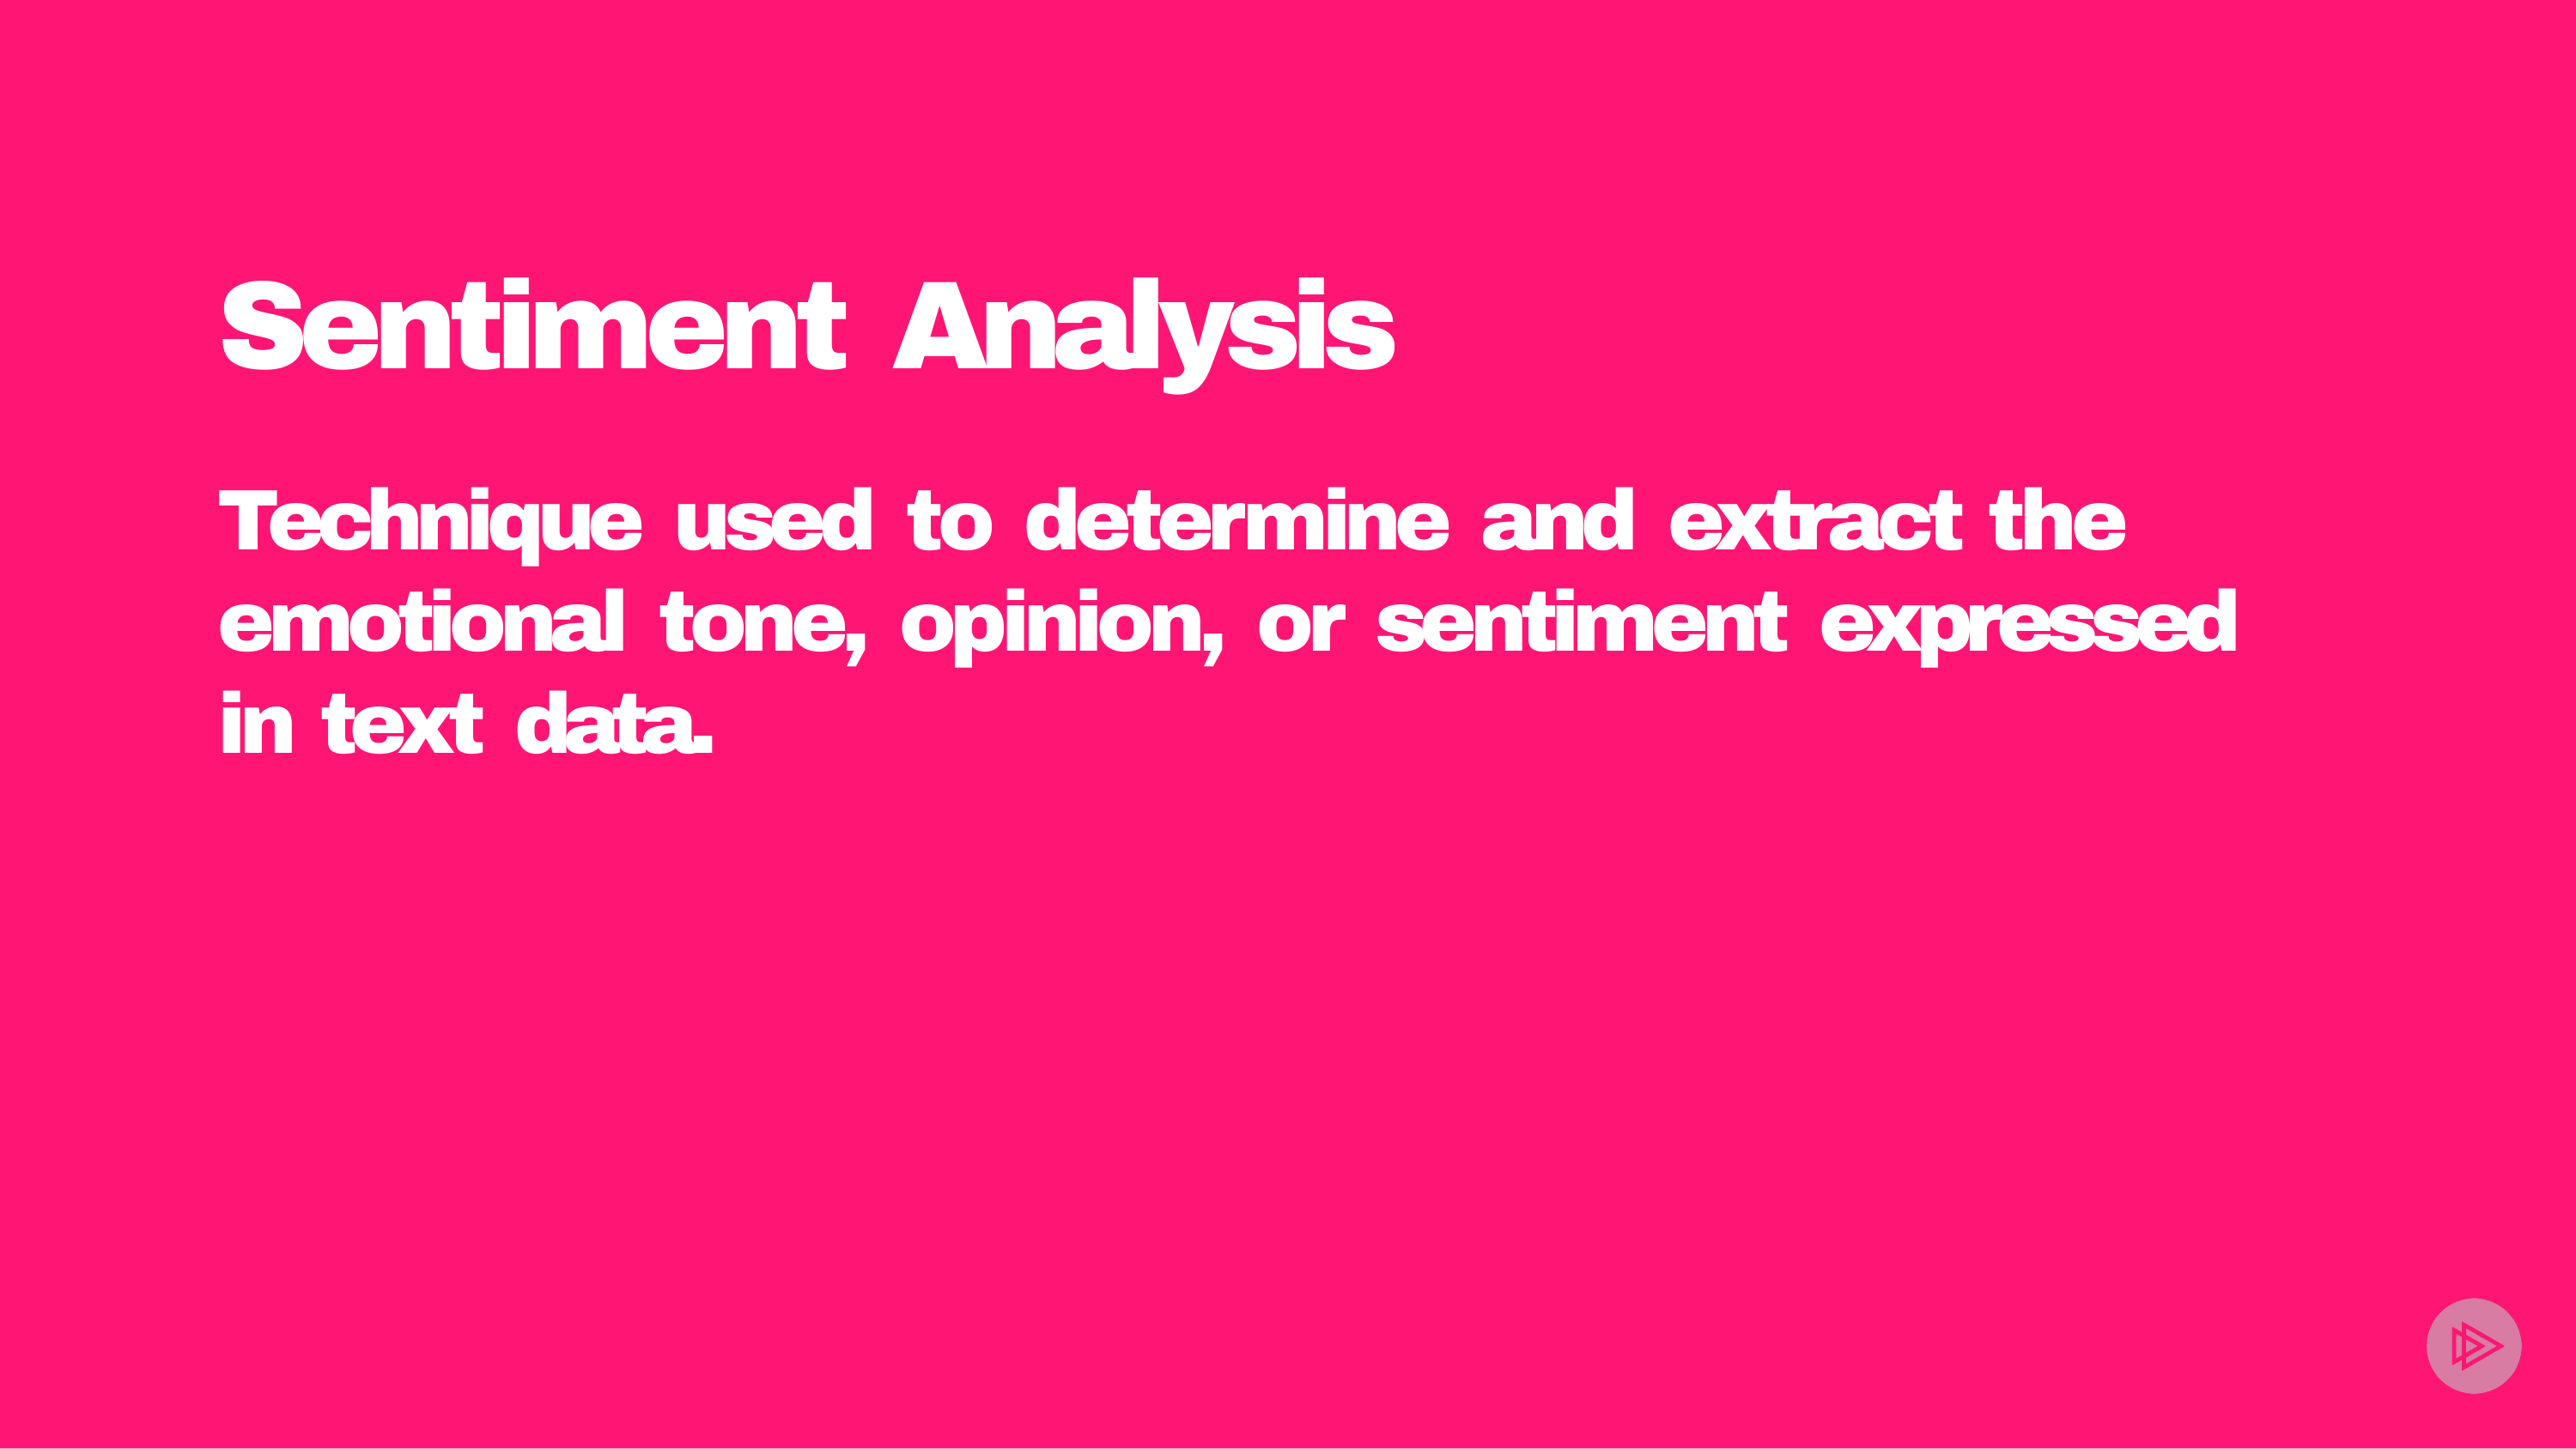

# Sentiment Analysis
Technique used to determine and extract the emotional tone, opinion, or sentiment expressed in text data.